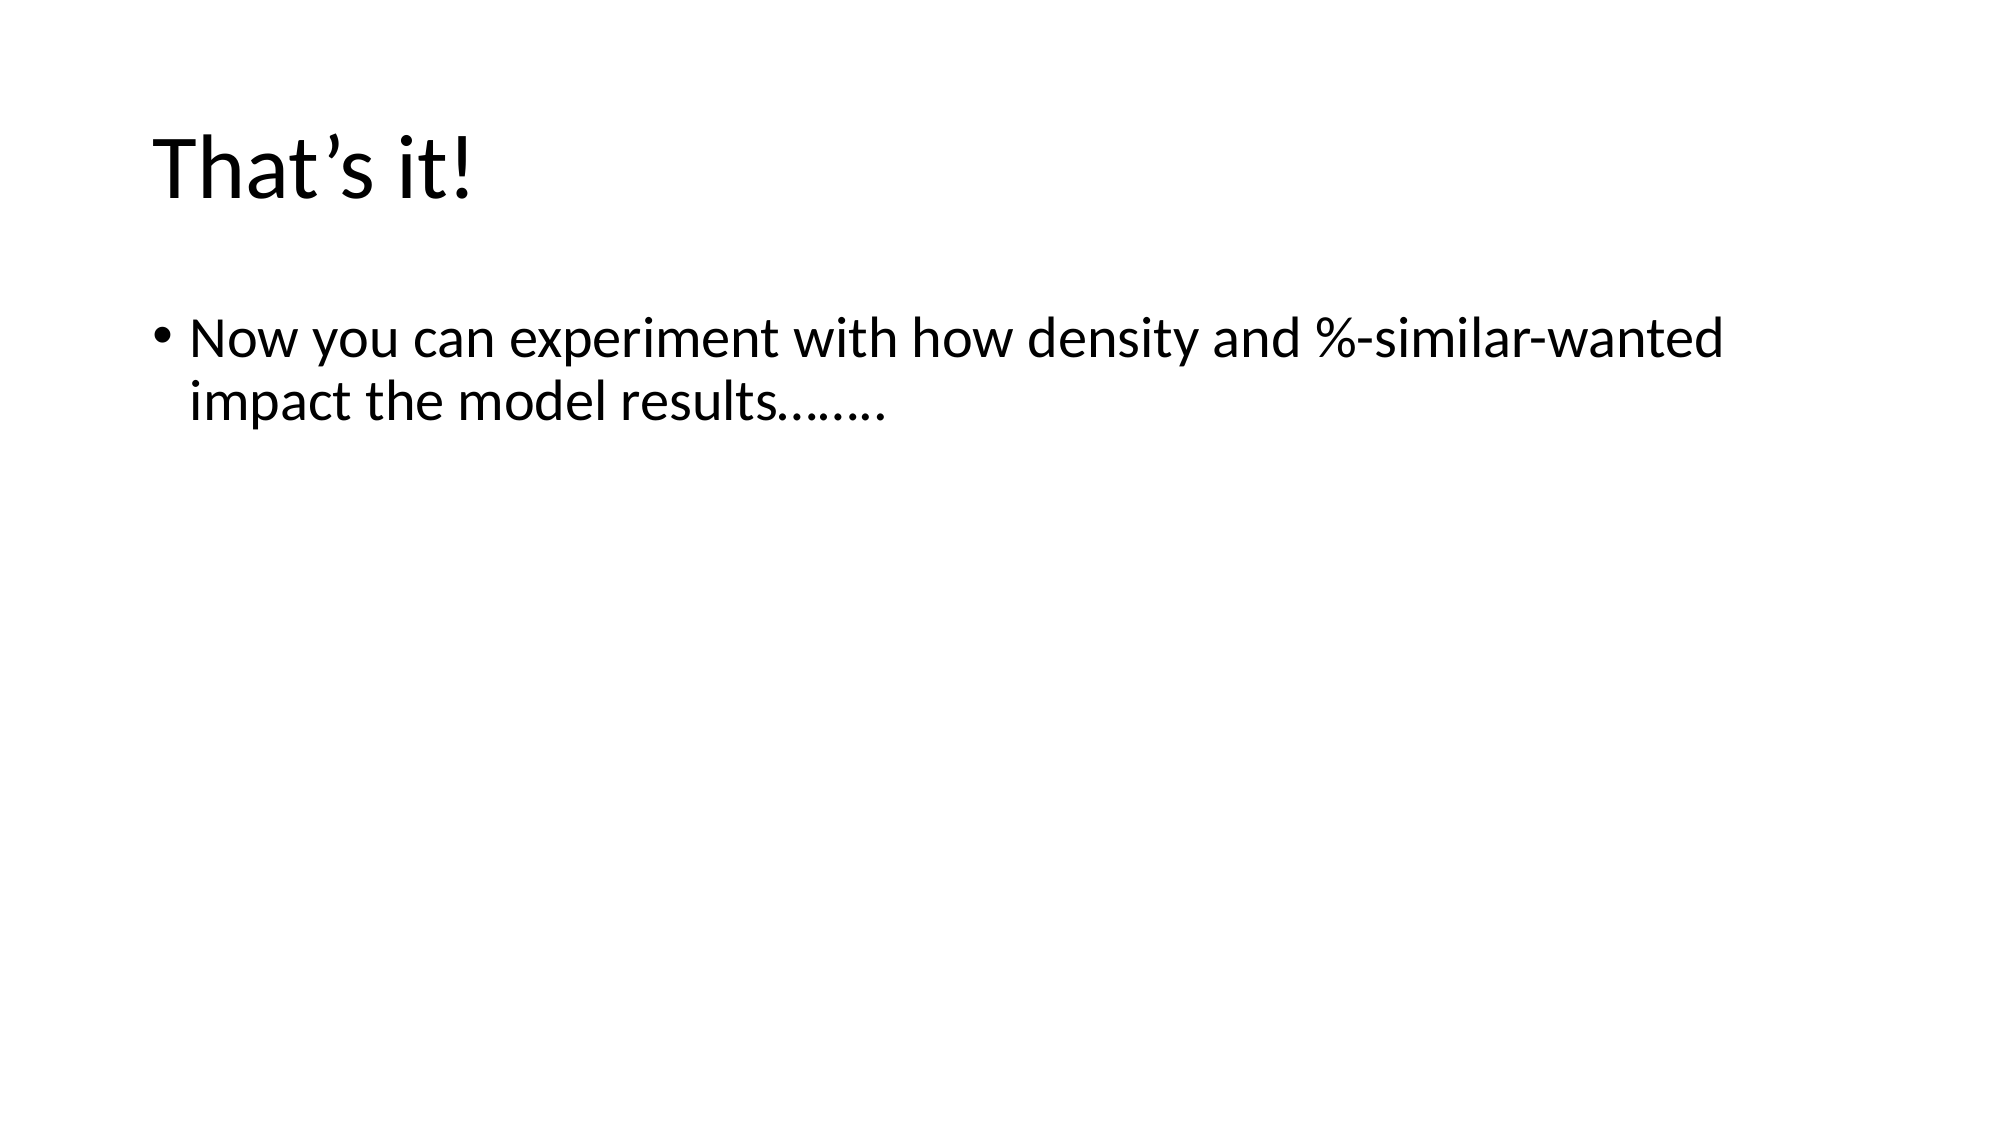

# That’s it!
Now you can experiment with how density and %-similar-wanted impact the model results……..